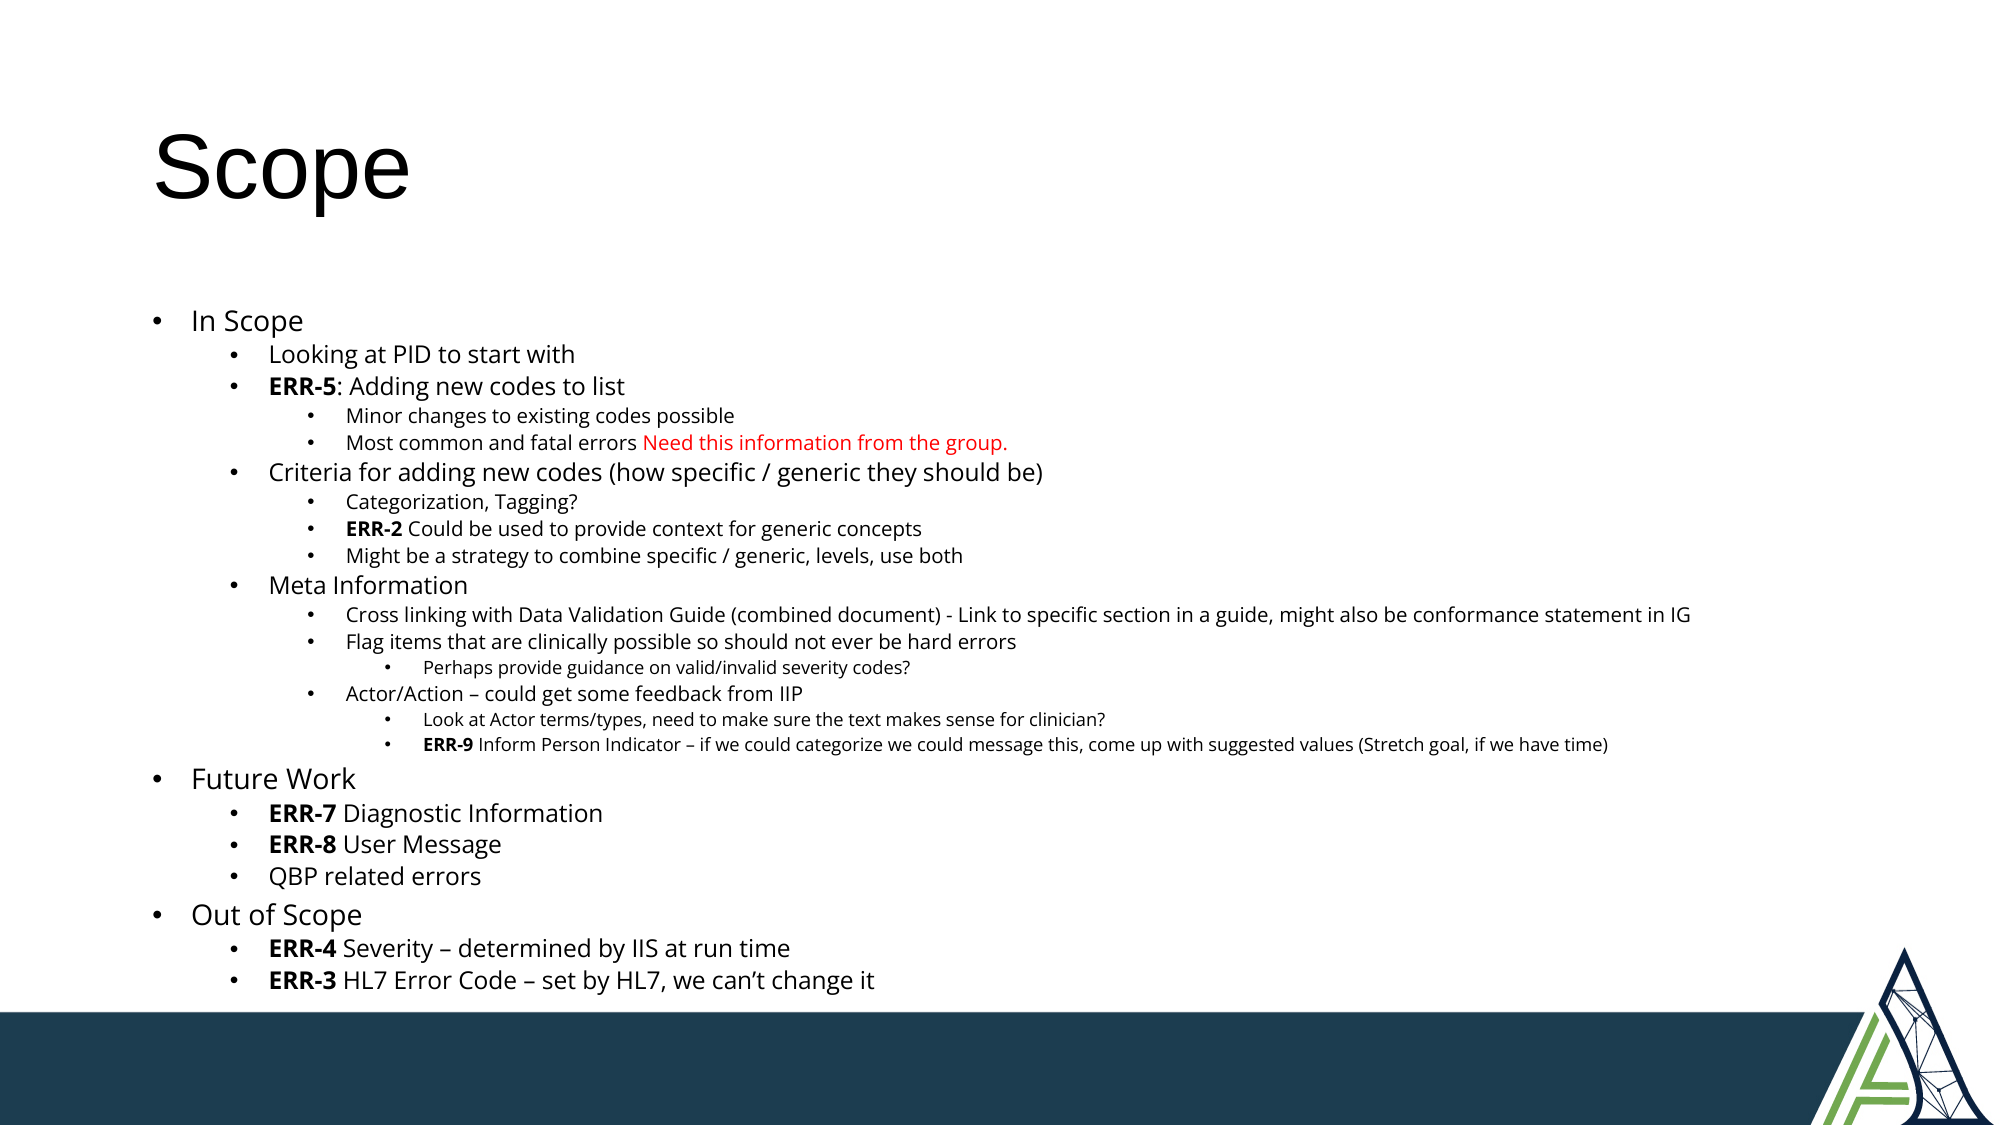

# Scope
In Scope
Looking at PID to start with
ERR-5: Adding new codes to list
Minor changes to existing codes possible
Most common and fatal errors Need this information from the group.
Criteria for adding new codes (how specific / generic they should be)
Categorization, Tagging?
ERR-2 Could be used to provide context for generic concepts
Might be a strategy to combine specific / generic, levels, use both
Meta Information
Cross linking with Data Validation Guide (combined document) - Link to specific section in a guide, might also be conformance statement in IG
Flag items that are clinically possible so should not ever be hard errors
Perhaps provide guidance on valid/invalid severity codes?
Actor/Action – could get some feedback from IIP
Look at Actor terms/types, need to make sure the text makes sense for clinician?
ERR-9 Inform Person Indicator – if we could categorize we could message this, come up with suggested values (Stretch goal, if we have time)
Future Work
ERR-7 Diagnostic Information
ERR-8 User Message
QBP related errors
Out of Scope
ERR-4 Severity – determined by IIS at run time
ERR-3 HL7 Error Code – set by HL7, we can’t change it